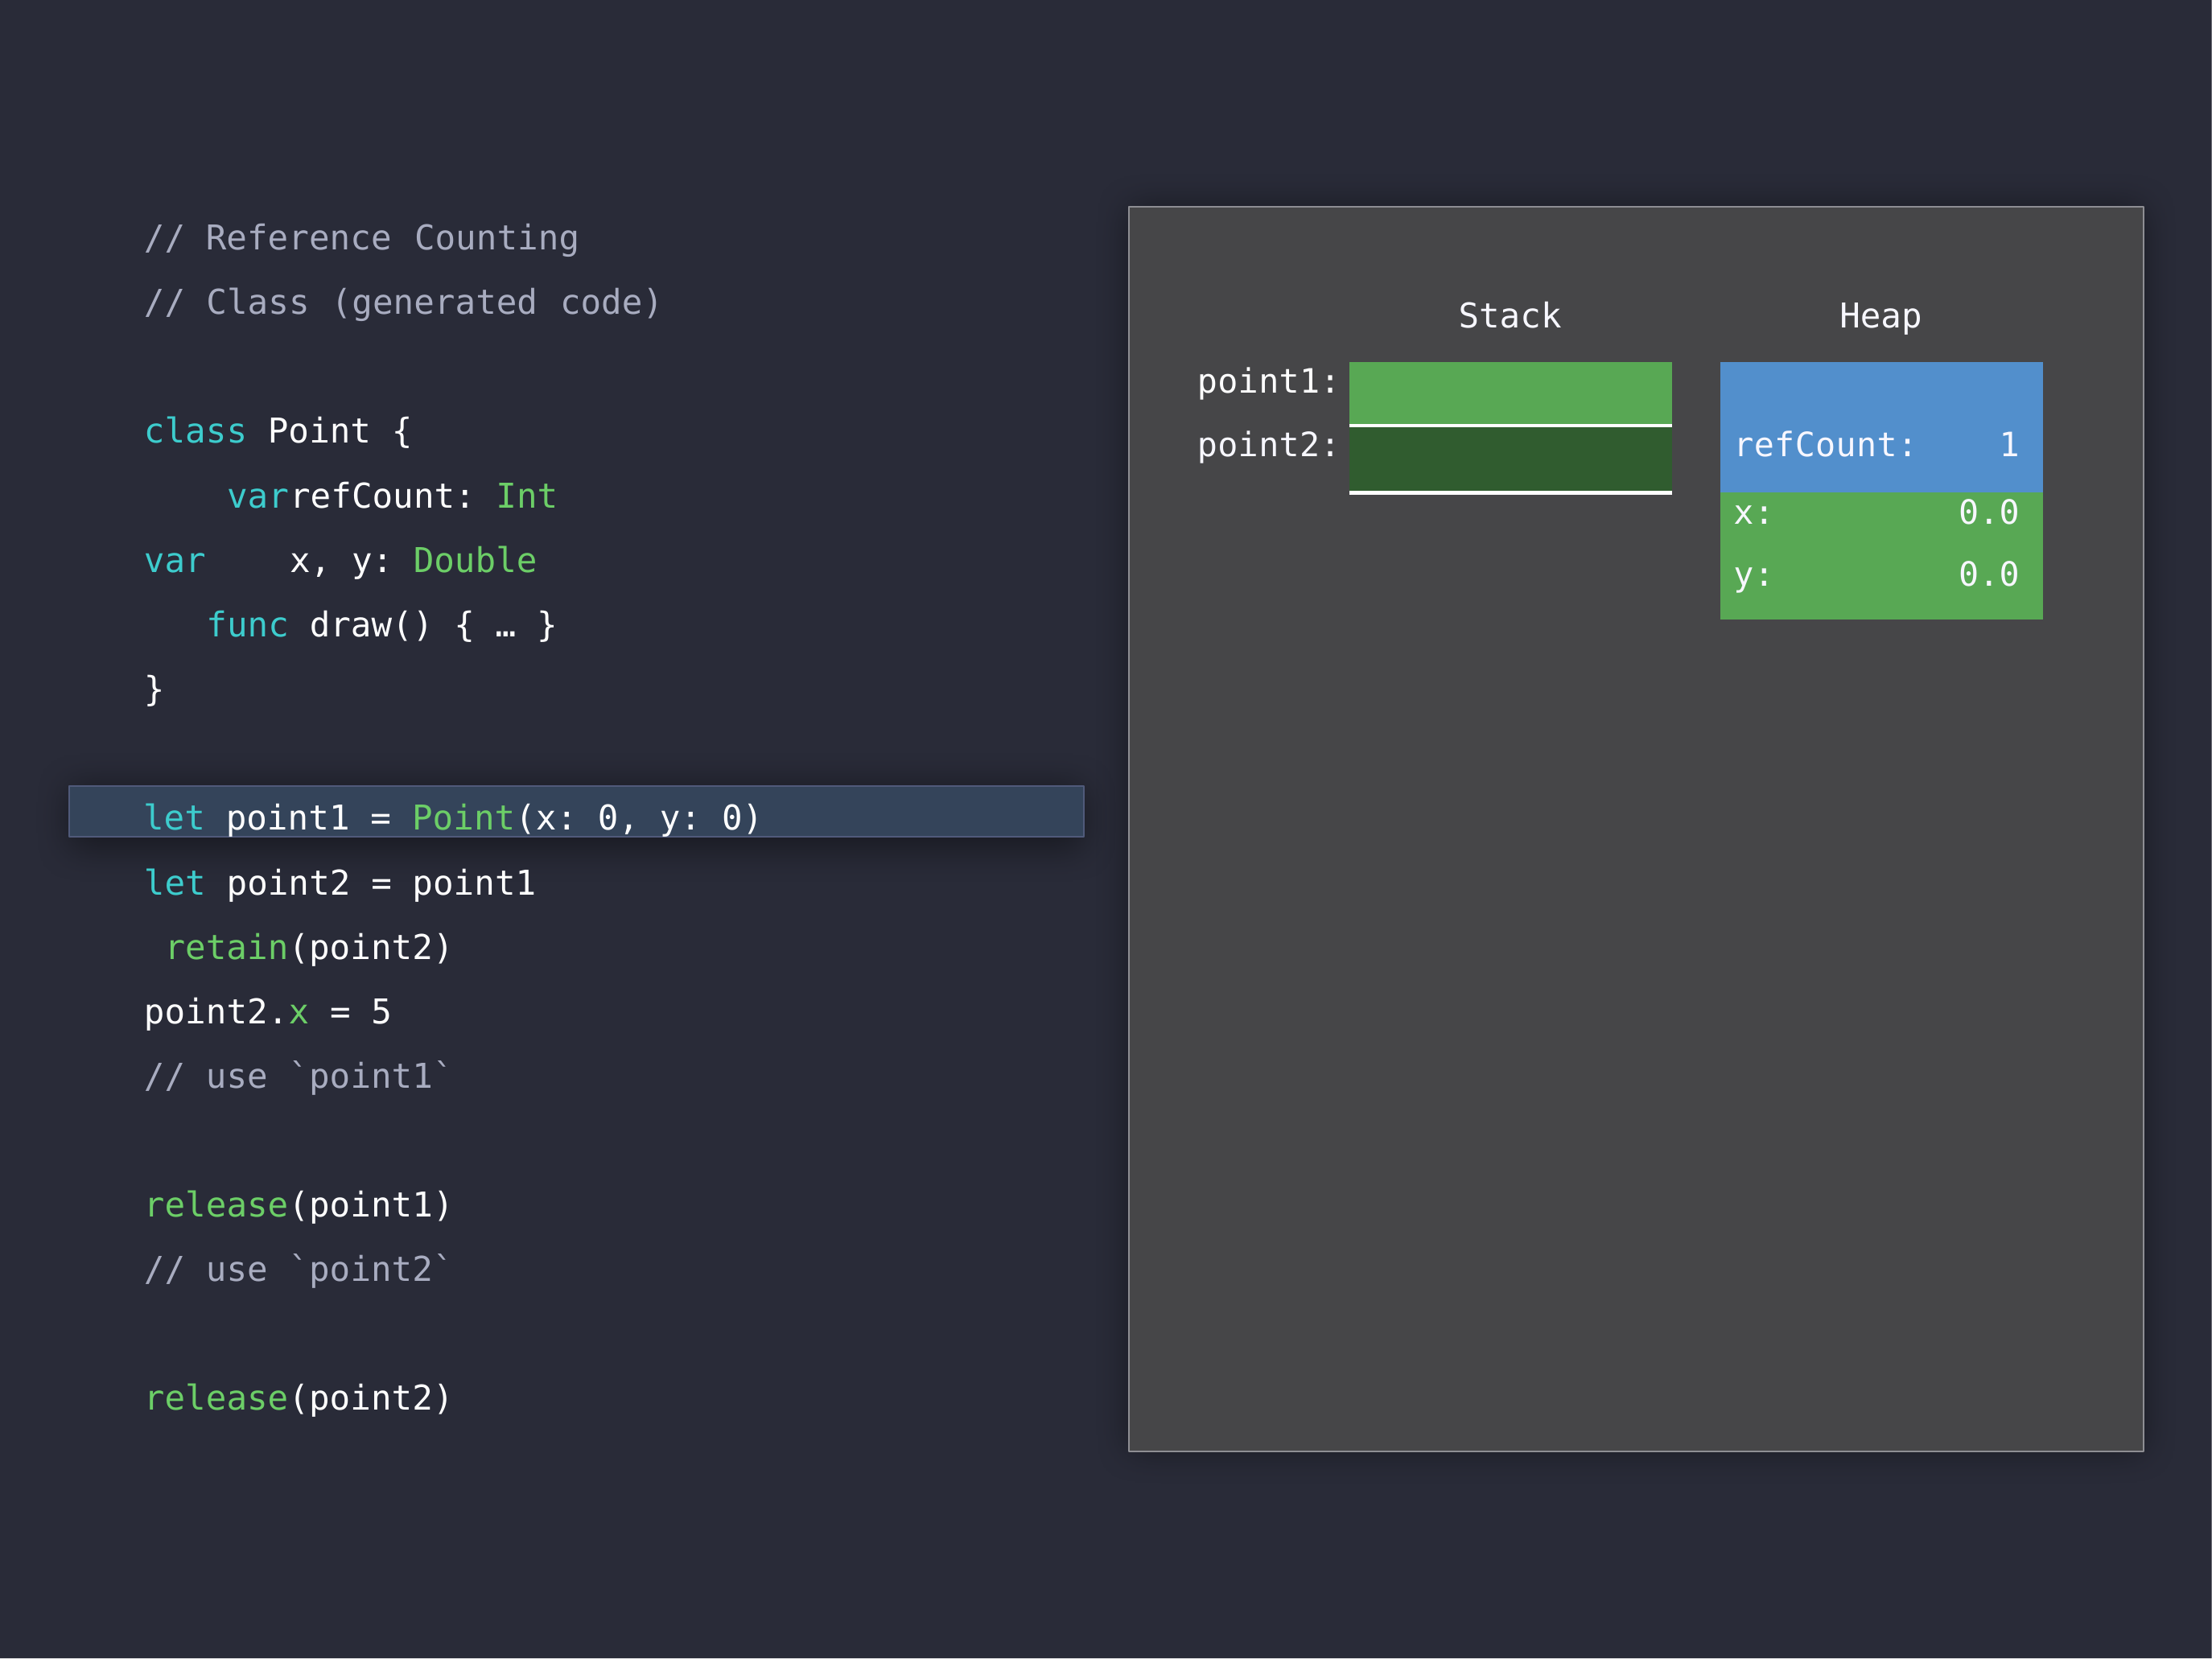

// Reference
//
Counting
Class
(generated
code)
Heap
Stack
| point1: |  |  |  |  |
| --- | --- | --- | --- | --- |
| point2: |  |  | refCount: | 1 |
|  |  |  | x: | 0.0 |
|  |  |  | y: | 0.0 |

class Point {  var
var

refCount: Int
x, y: Double
func draw() { … }
}

let point1 = Point(x: 0, y: 0)
let point2 = point1  retain(point2)  point2.x = 5
// use `point1`  release(point1)
// use `point2`  release(point2)